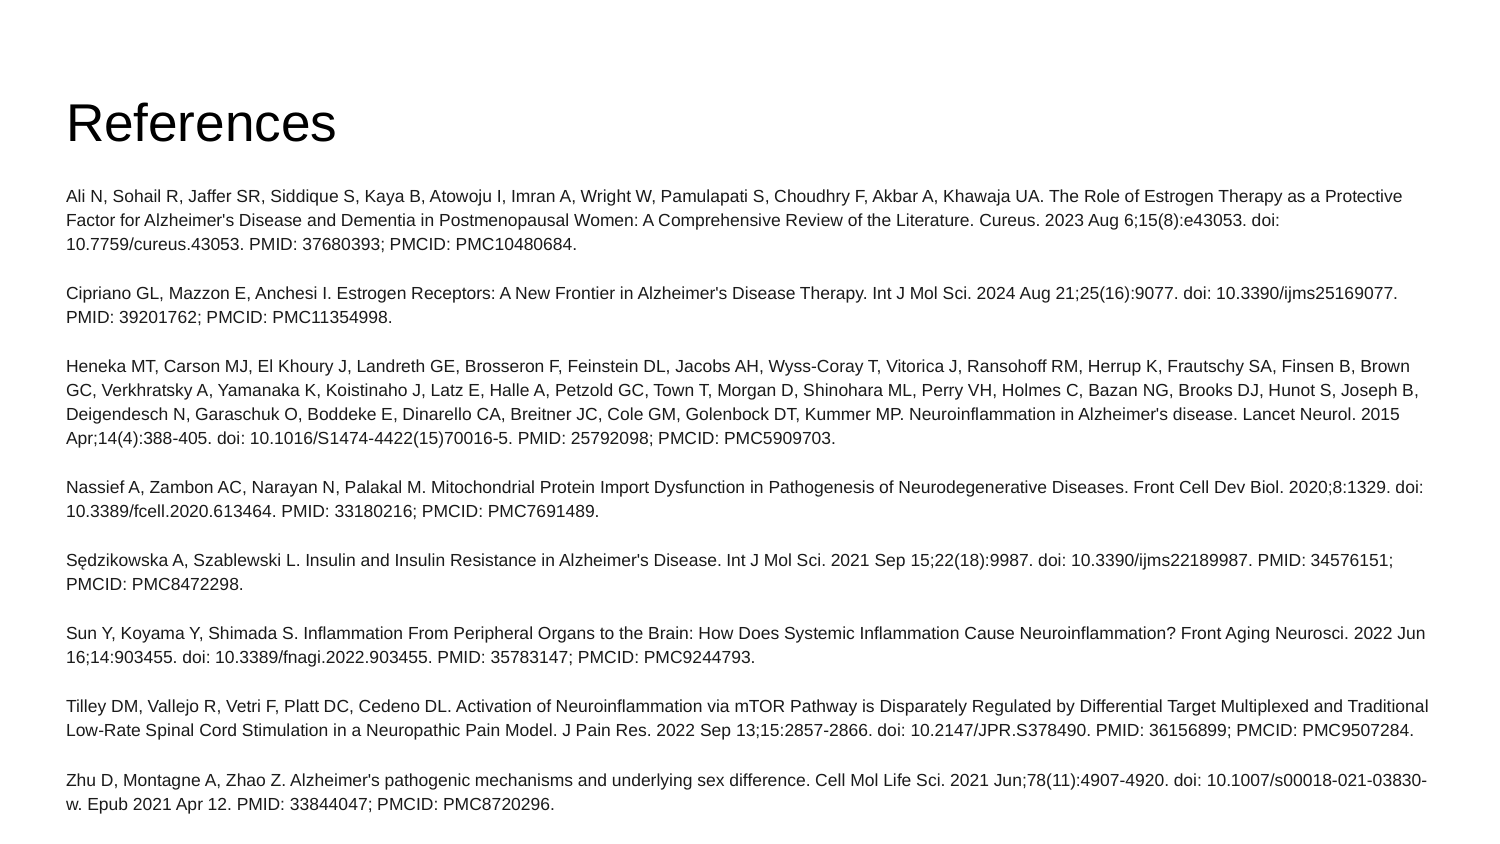

# References

Ali N, Sohail R, Jaffer SR, Siddique S, Kaya B, Atowoju I, Imran A, Wright W, Pamulapati S, Choudhry F, Akbar A, Khawaja UA. The Role of Estrogen Therapy as a Protective Factor for Alzheimer's Disease and Dementia in Postmenopausal Women: A Comprehensive Review of the Literature. Cureus. 2023 Aug 6;15(8):e43053. doi: 10.7759/cureus.43053. PMID: 37680393; PMCID: PMC10480684.
Cipriano GL, Mazzon E, Anchesi I. Estrogen Receptors: A New Frontier in Alzheimer's Disease Therapy. Int J Mol Sci. 2024 Aug 21;25(16):9077. doi: 10.3390/ijms25169077. PMID: 39201762; PMCID: PMC11354998.
Heneka MT, Carson MJ, El Khoury J, Landreth GE, Brosseron F, Feinstein DL, Jacobs AH, Wyss-Coray T, Vitorica J, Ransohoff RM, Herrup K, Frautschy SA, Finsen B, Brown GC, Verkhratsky A, Yamanaka K, Koistinaho J, Latz E, Halle A, Petzold GC, Town T, Morgan D, Shinohara ML, Perry VH, Holmes C, Bazan NG, Brooks DJ, Hunot S, Joseph B, Deigendesch N, Garaschuk O, Boddeke E, Dinarello CA, Breitner JC, Cole GM, Golenbock DT, Kummer MP. Neuroinflammation in Alzheimer's disease. Lancet Neurol. 2015 Apr;14(4):388-405. doi: 10.1016/S1474-4422(15)70016-5. PMID: 25792098; PMCID: PMC5909703.
Nassief A, Zambon AC, Narayan N, Palakal M. Mitochondrial Protein Import Dysfunction in Pathogenesis of Neurodegenerative Diseases. Front Cell Dev Biol. 2020;8:1329. doi: 10.3389/fcell.2020.613464. PMID: 33180216; PMCID: PMC7691489.
Sędzikowska A, Szablewski L. Insulin and Insulin Resistance in Alzheimer's Disease. Int J Mol Sci. 2021 Sep 15;22(18):9987. doi: 10.3390/ijms22189987. PMID: 34576151; PMCID: PMC8472298.
Sun Y, Koyama Y, Shimada S. Inflammation From Peripheral Organs to the Brain: How Does Systemic Inflammation Cause Neuroinflammation? Front Aging Neurosci. 2022 Jun 16;14:903455. doi: 10.3389/fnagi.2022.903455. PMID: 35783147; PMCID: PMC9244793.
Tilley DM, Vallejo R, Vetri F, Platt DC, Cedeno DL. Activation of Neuroinflammation via mTOR Pathway is Disparately Regulated by Differential Target Multiplexed and Traditional Low-Rate Spinal Cord Stimulation in a Neuropathic Pain Model. J Pain Res. 2022 Sep 13;15:2857-2866. doi: 10.2147/JPR.S378490. PMID: 36156899; PMCID: PMC9507284.
Zhu D, Montagne A, Zhao Z. Alzheimer's pathogenic mechanisms and underlying sex difference. Cell Mol Life Sci. 2021 Jun;78(11):4907-4920. doi: 10.1007/s00018-021-03830-w. Epub 2021 Apr 12. PMID: 33844047; PMCID: PMC8720296.